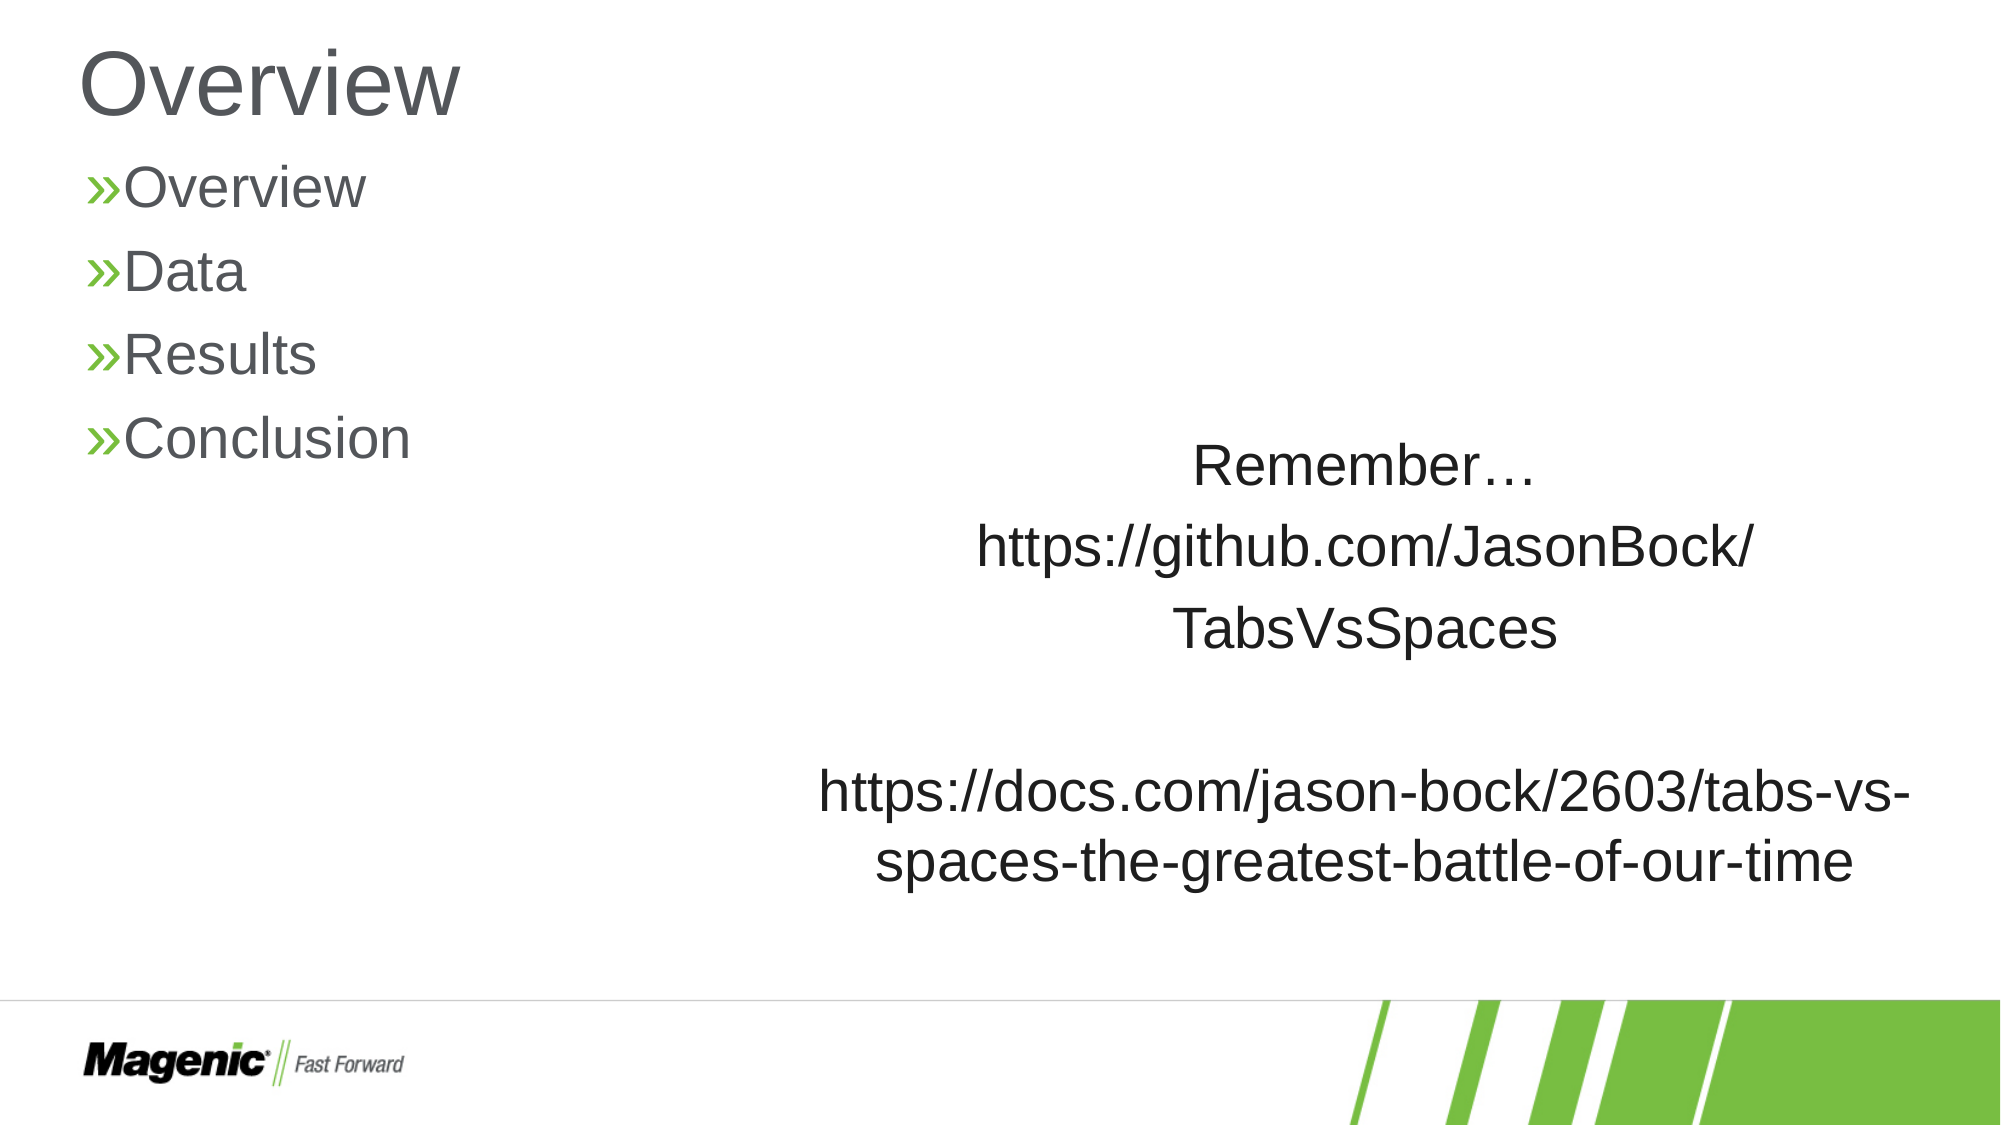

# Overview
Overview
Data
Results
Conclusion

Remember…
https://github.com/JasonBock/
TabsVsSpaces

https://docs.com/jason-bock/2603/tabs-vs-spaces-the-greatest-battle-of-our-time